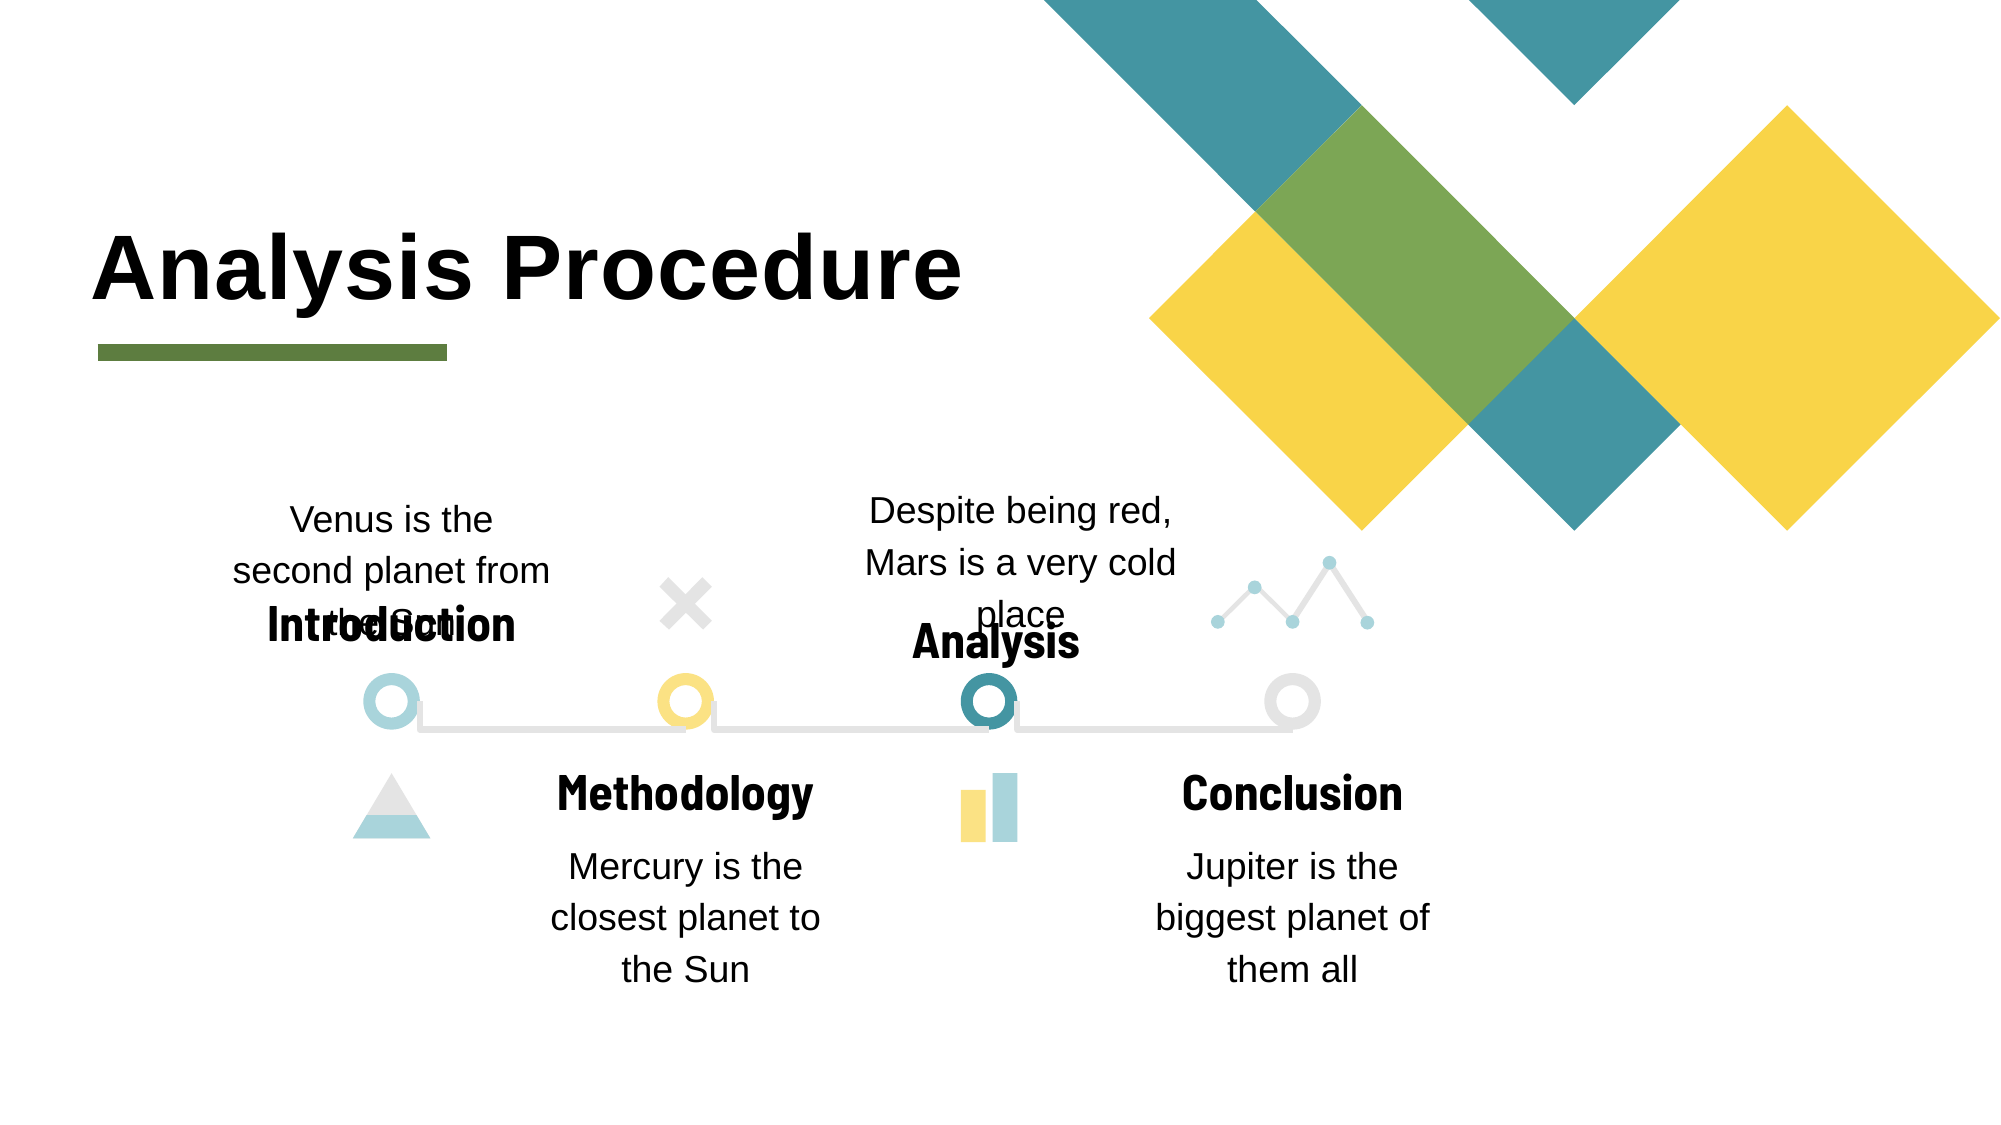

Analysis Procedure
Despite being red, Mars is a very cold place
Venus is the second planet from the Sun

Introduction

Analysis

Methodology
Conclusion

Mercury is the closest planet to the Sun
Jupiter is the biggest planet of them all